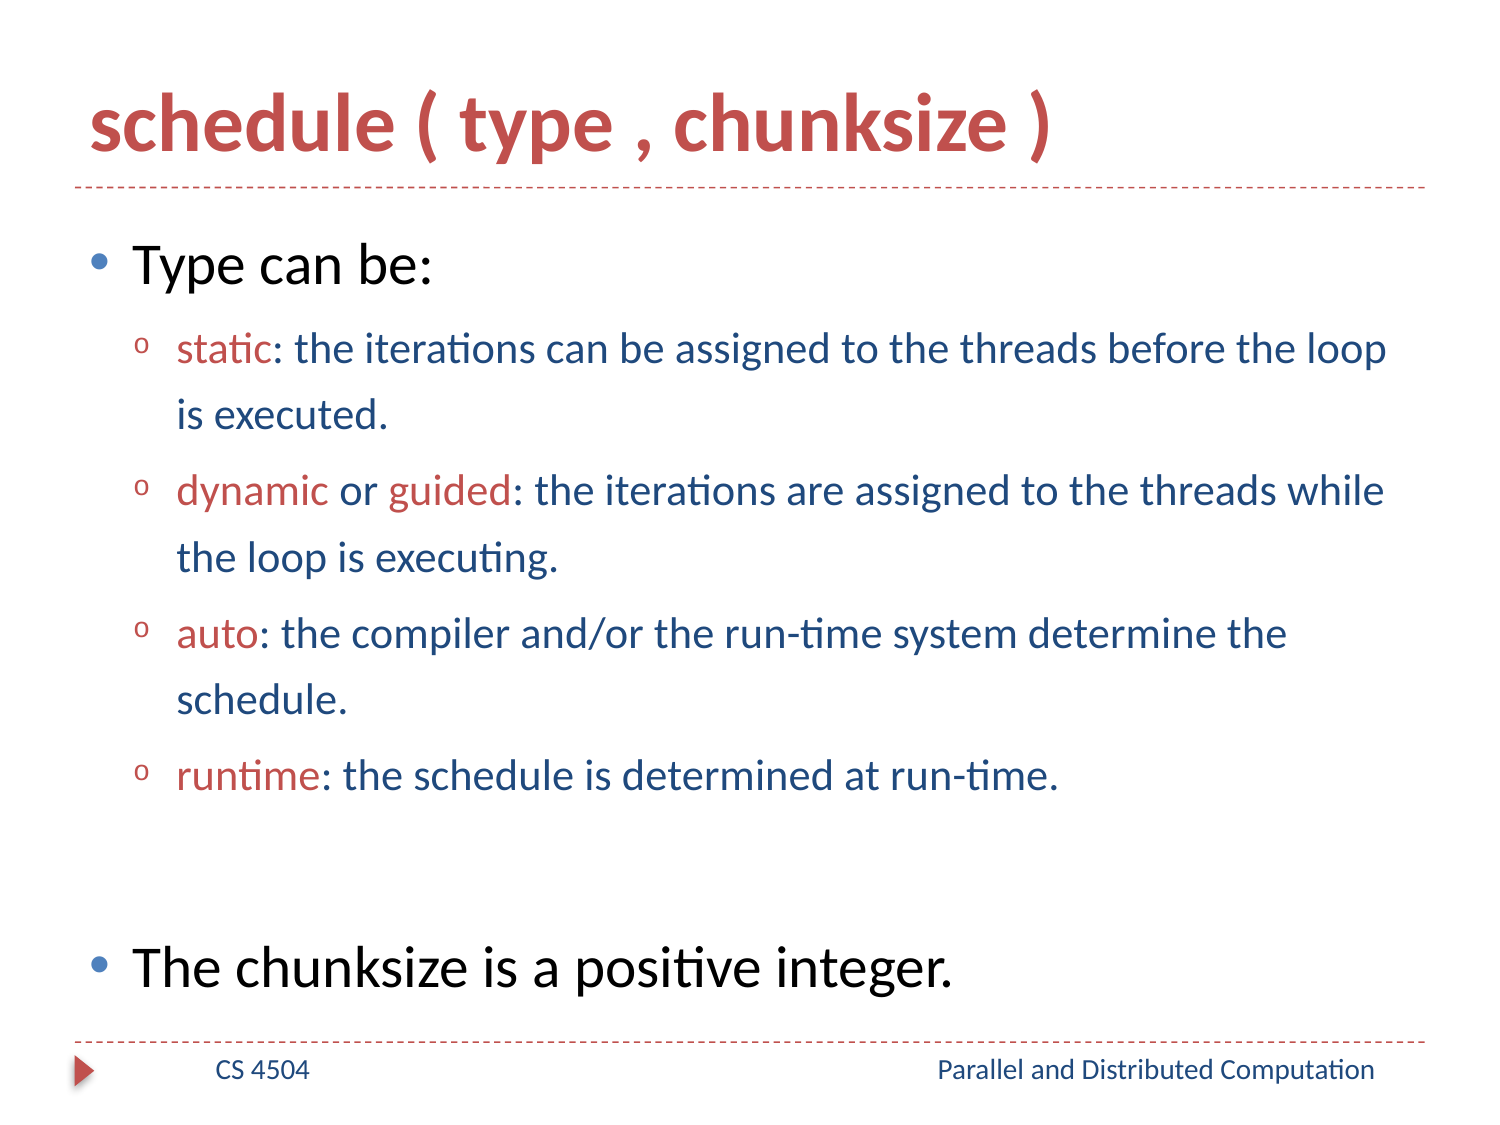

# schedule ( type , chunksize )
Type can be:
static: the iterations can be assigned to the threads before the loop is executed.
dynamic or guided: the iterations are assigned to the threads while the loop is executing.
auto: the compiler and/or the run-time system determine the schedule.
runtime: the schedule is determined at run-time.

The chunksize is a positive integer.
CS 4504
Parallel and Distributed Computation